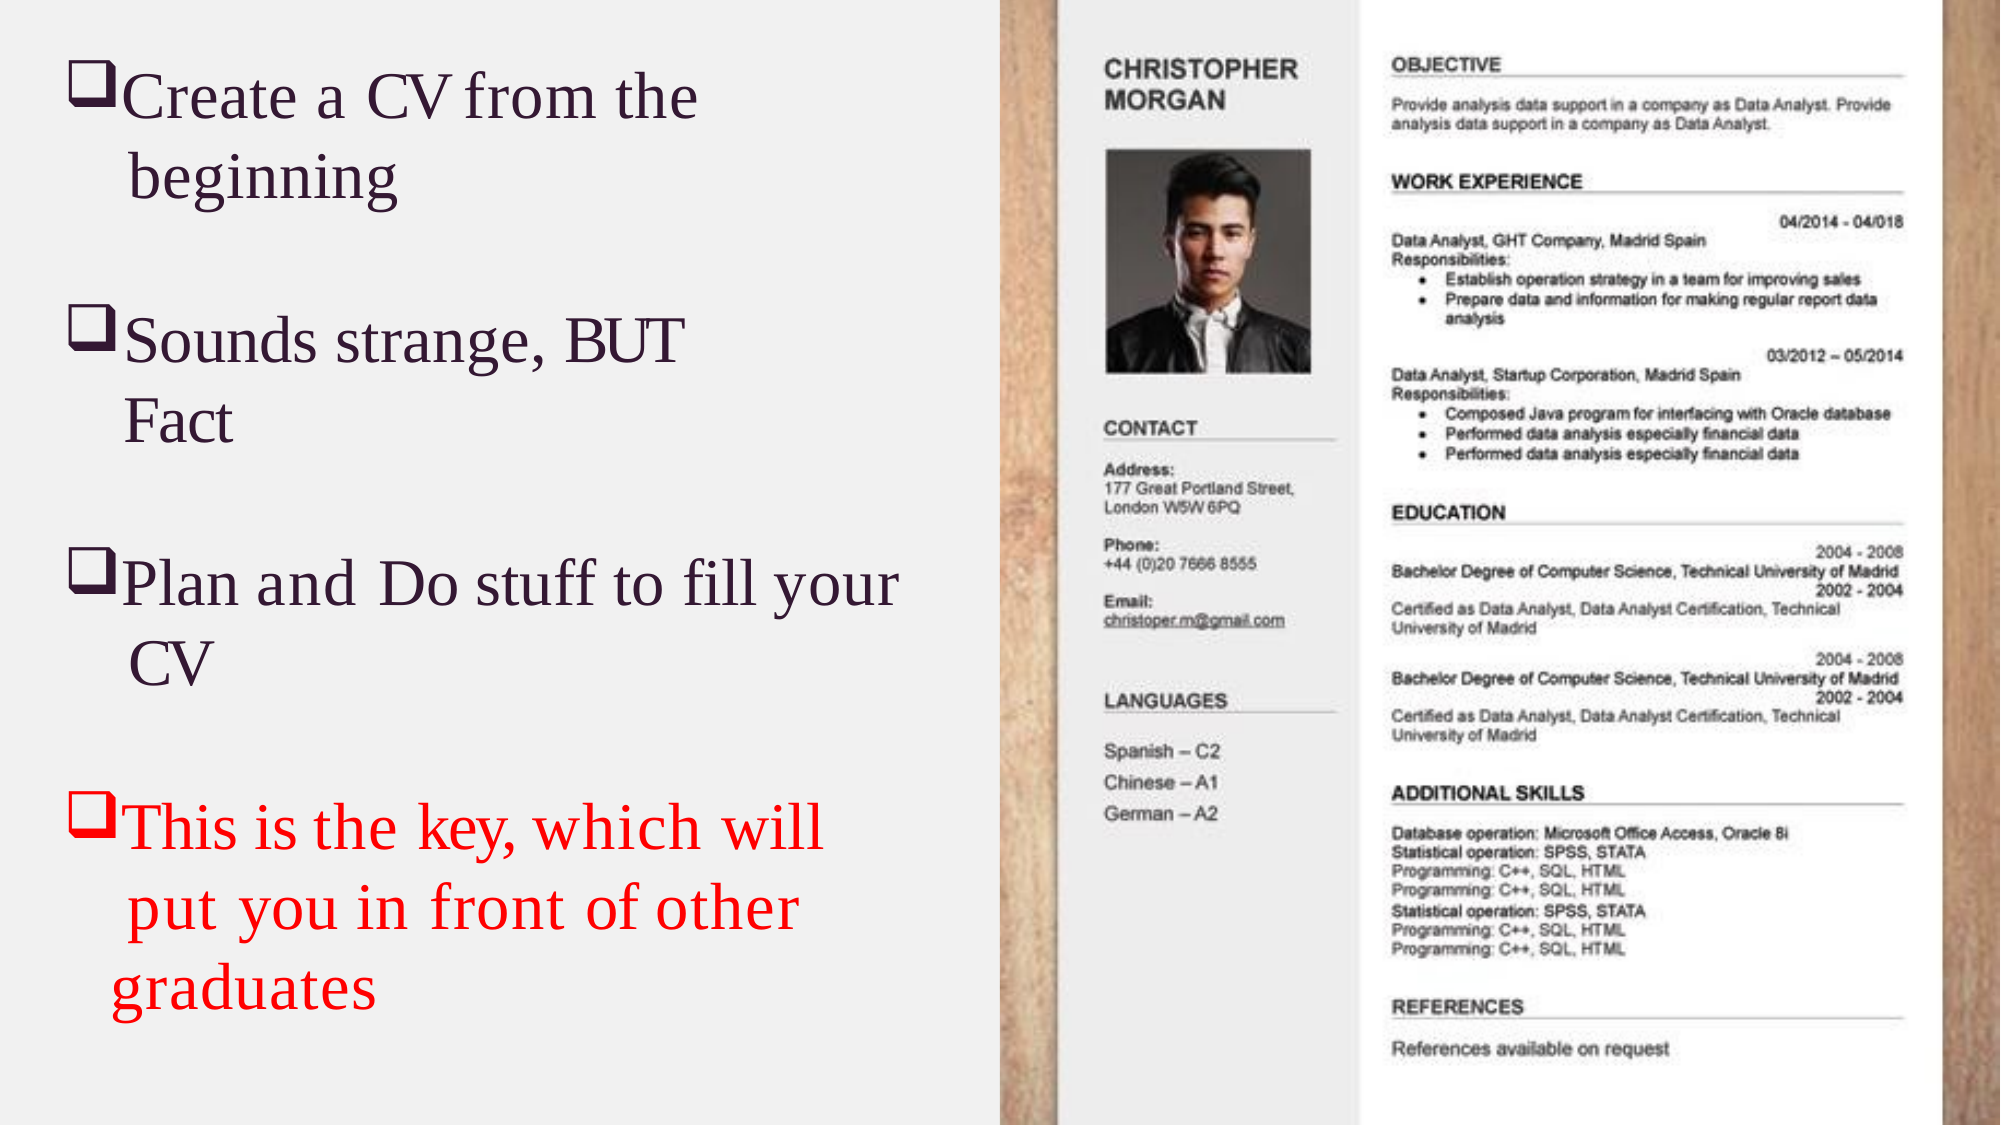

Create a CV from the  beginning

Sounds strange, BUT Fact

Plan and Do stuff to fill your  CV

This is the key, which will  put you in front of other  graduates